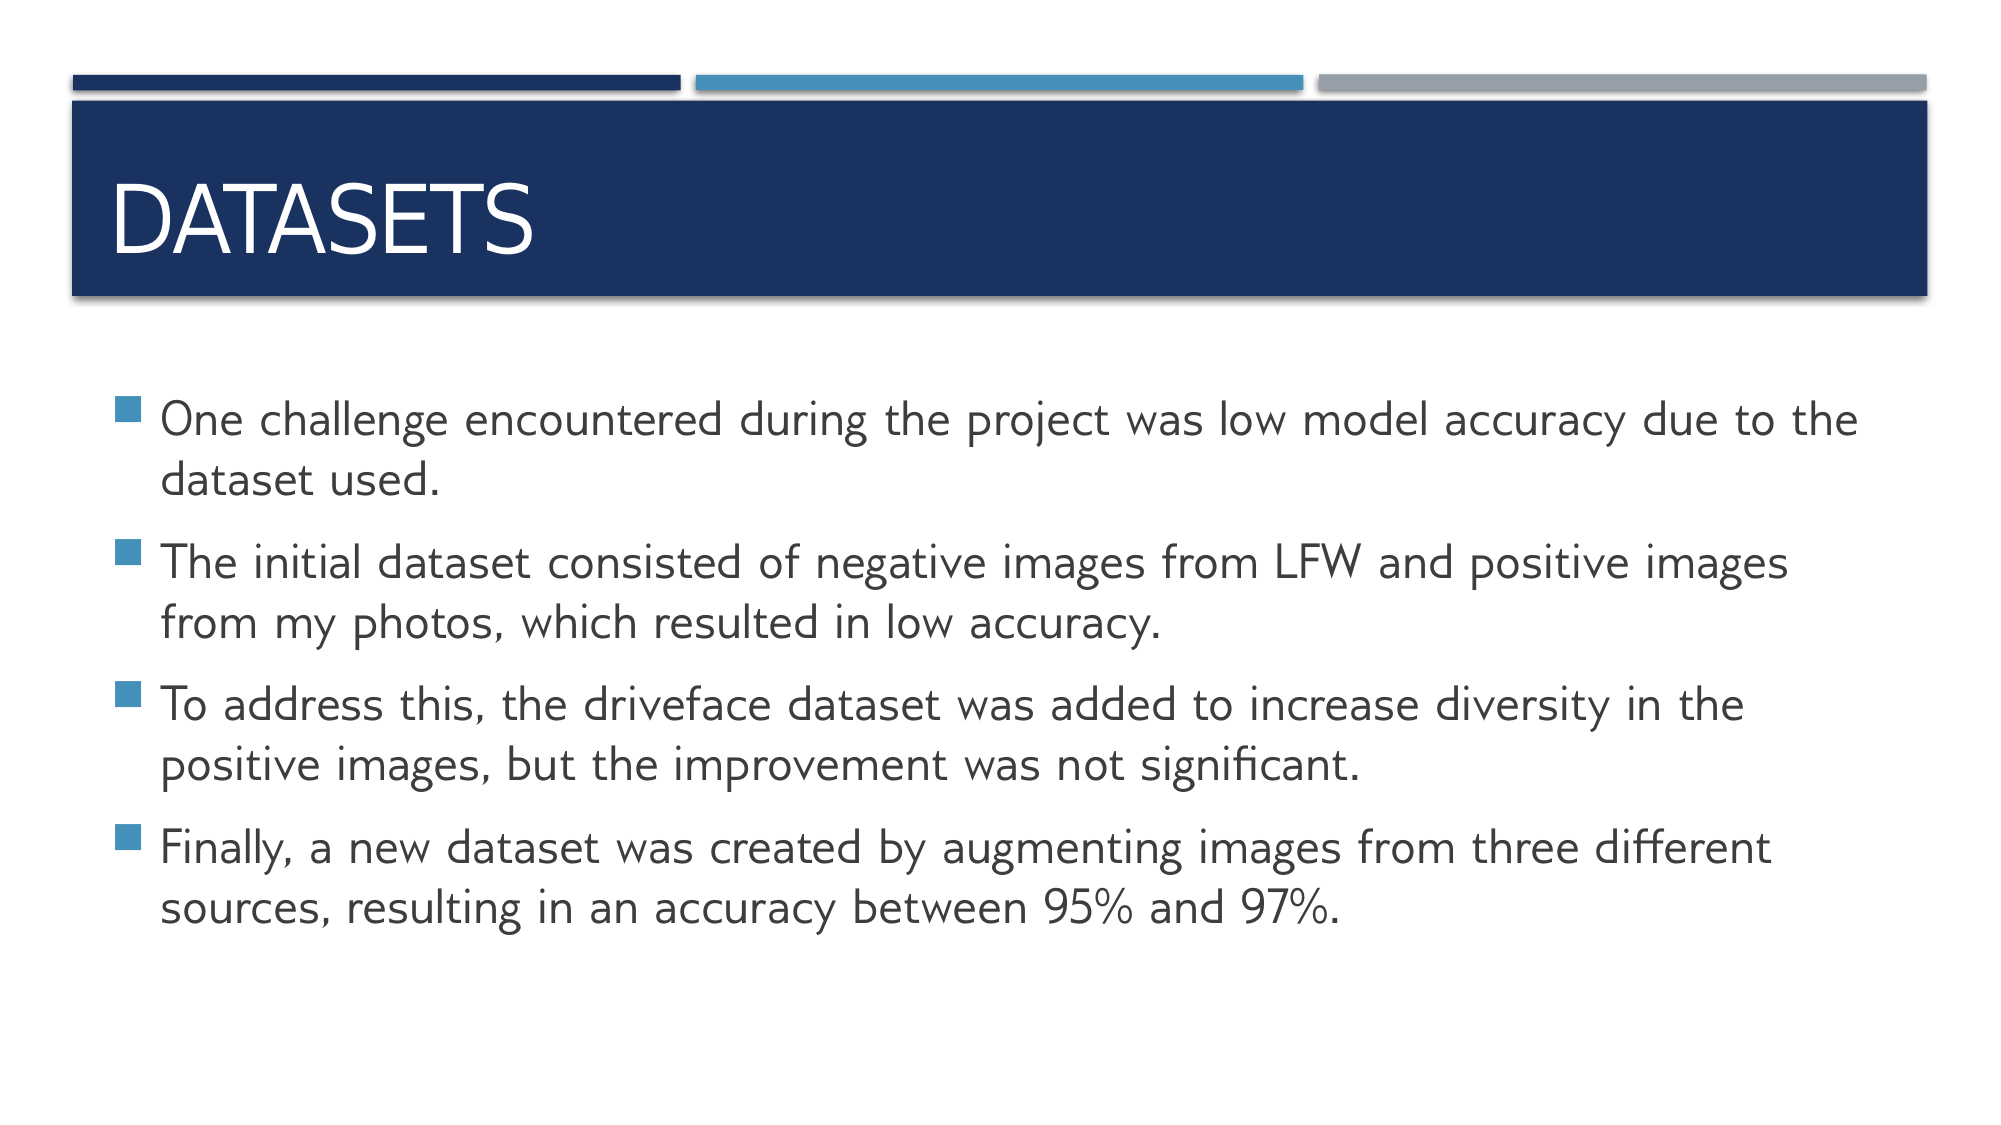

# Datasets
One challenge encountered during the project was low model accuracy due to the dataset used.
The initial dataset consisted of negative images from LFW and positive images from my photos, which resulted in low accuracy.
To address this, the driveface dataset was added to increase diversity in the positive images, but the improvement was not significant.
Finally, a new dataset was created by augmenting images from three different sources, resulting in an accuracy between 95% and 97%.